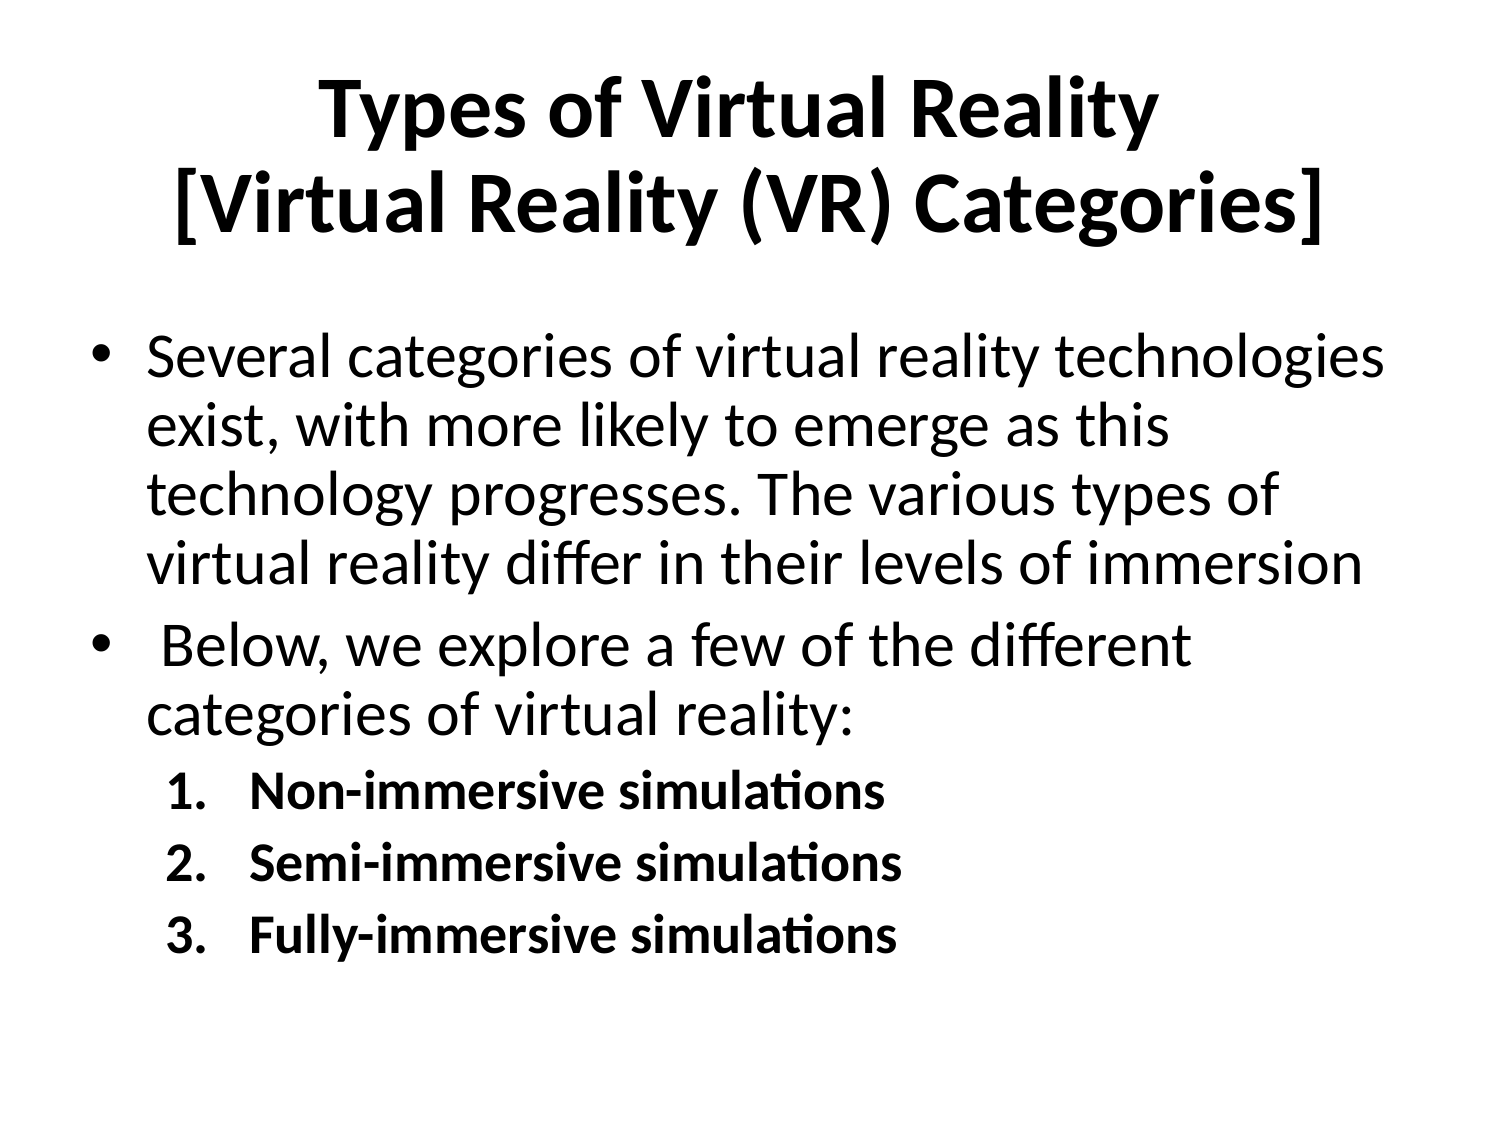

Types of Virtual Reality
[Virtual Reality (VR) Categories]
Several categories of virtual reality technologies exist, with more likely to emerge as this technology progresses. The various types of virtual reality differ in their levels of immersion
 Below, we explore a few of the different categories of virtual reality:
Non-immersive simulations
Semi-immersive simulations
Fully-immersive simulations